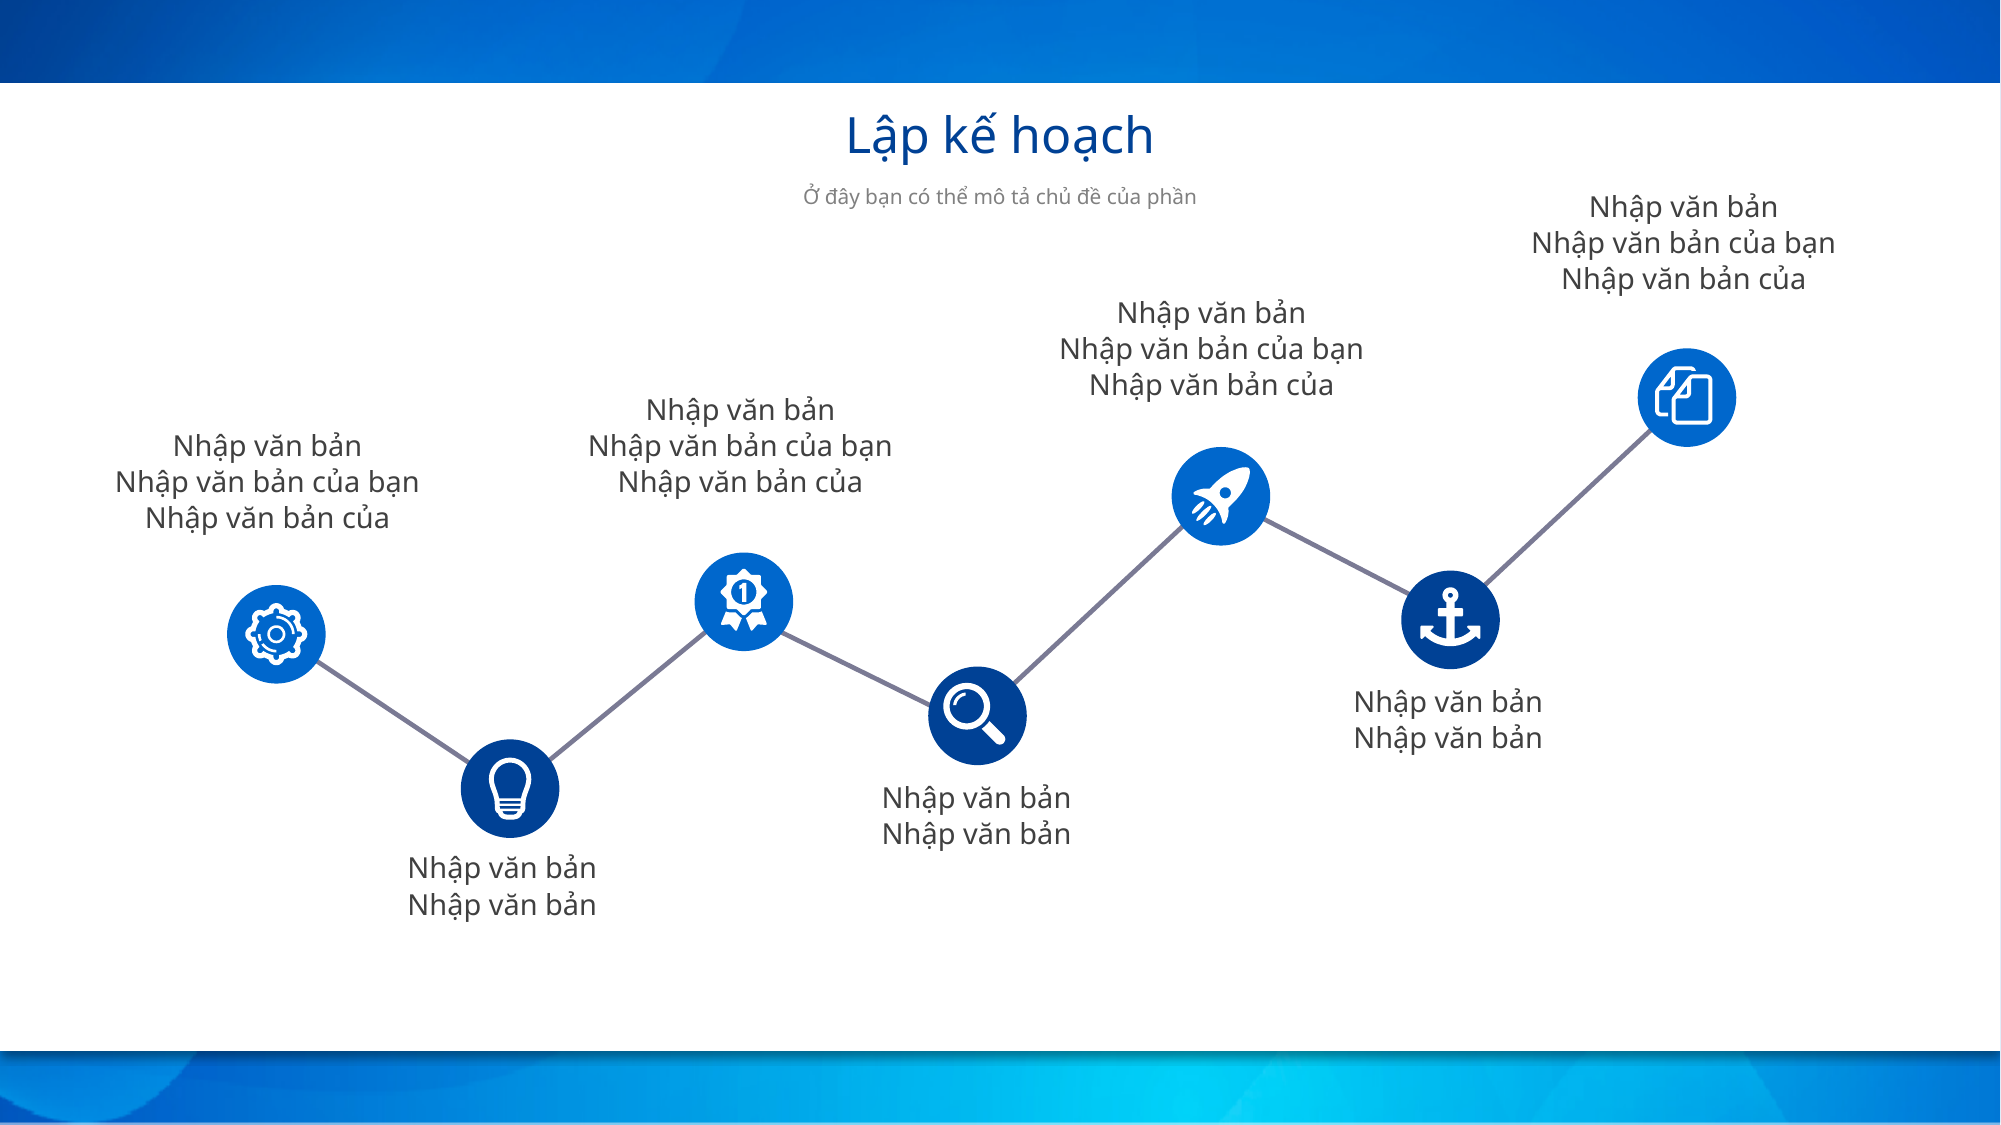

Lập kế hoạch
Ở đây bạn có thể mô tả chủ đề của phần
Nhập văn bản
Nhập văn bản của bạn Nhập văn bản của
Nhập văn bản
Nhập văn bản của bạn Nhập văn bản của

Nhập văn bản
Nhập văn bản của bạn Nhập văn bản của
Nhập văn bản
Nhập văn bản của bạn Nhập văn bản của

Nhập văn bản
Nhập văn bản

Nhập văn bản
Nhập văn bản
Nhập văn bản
Nhập văn bản